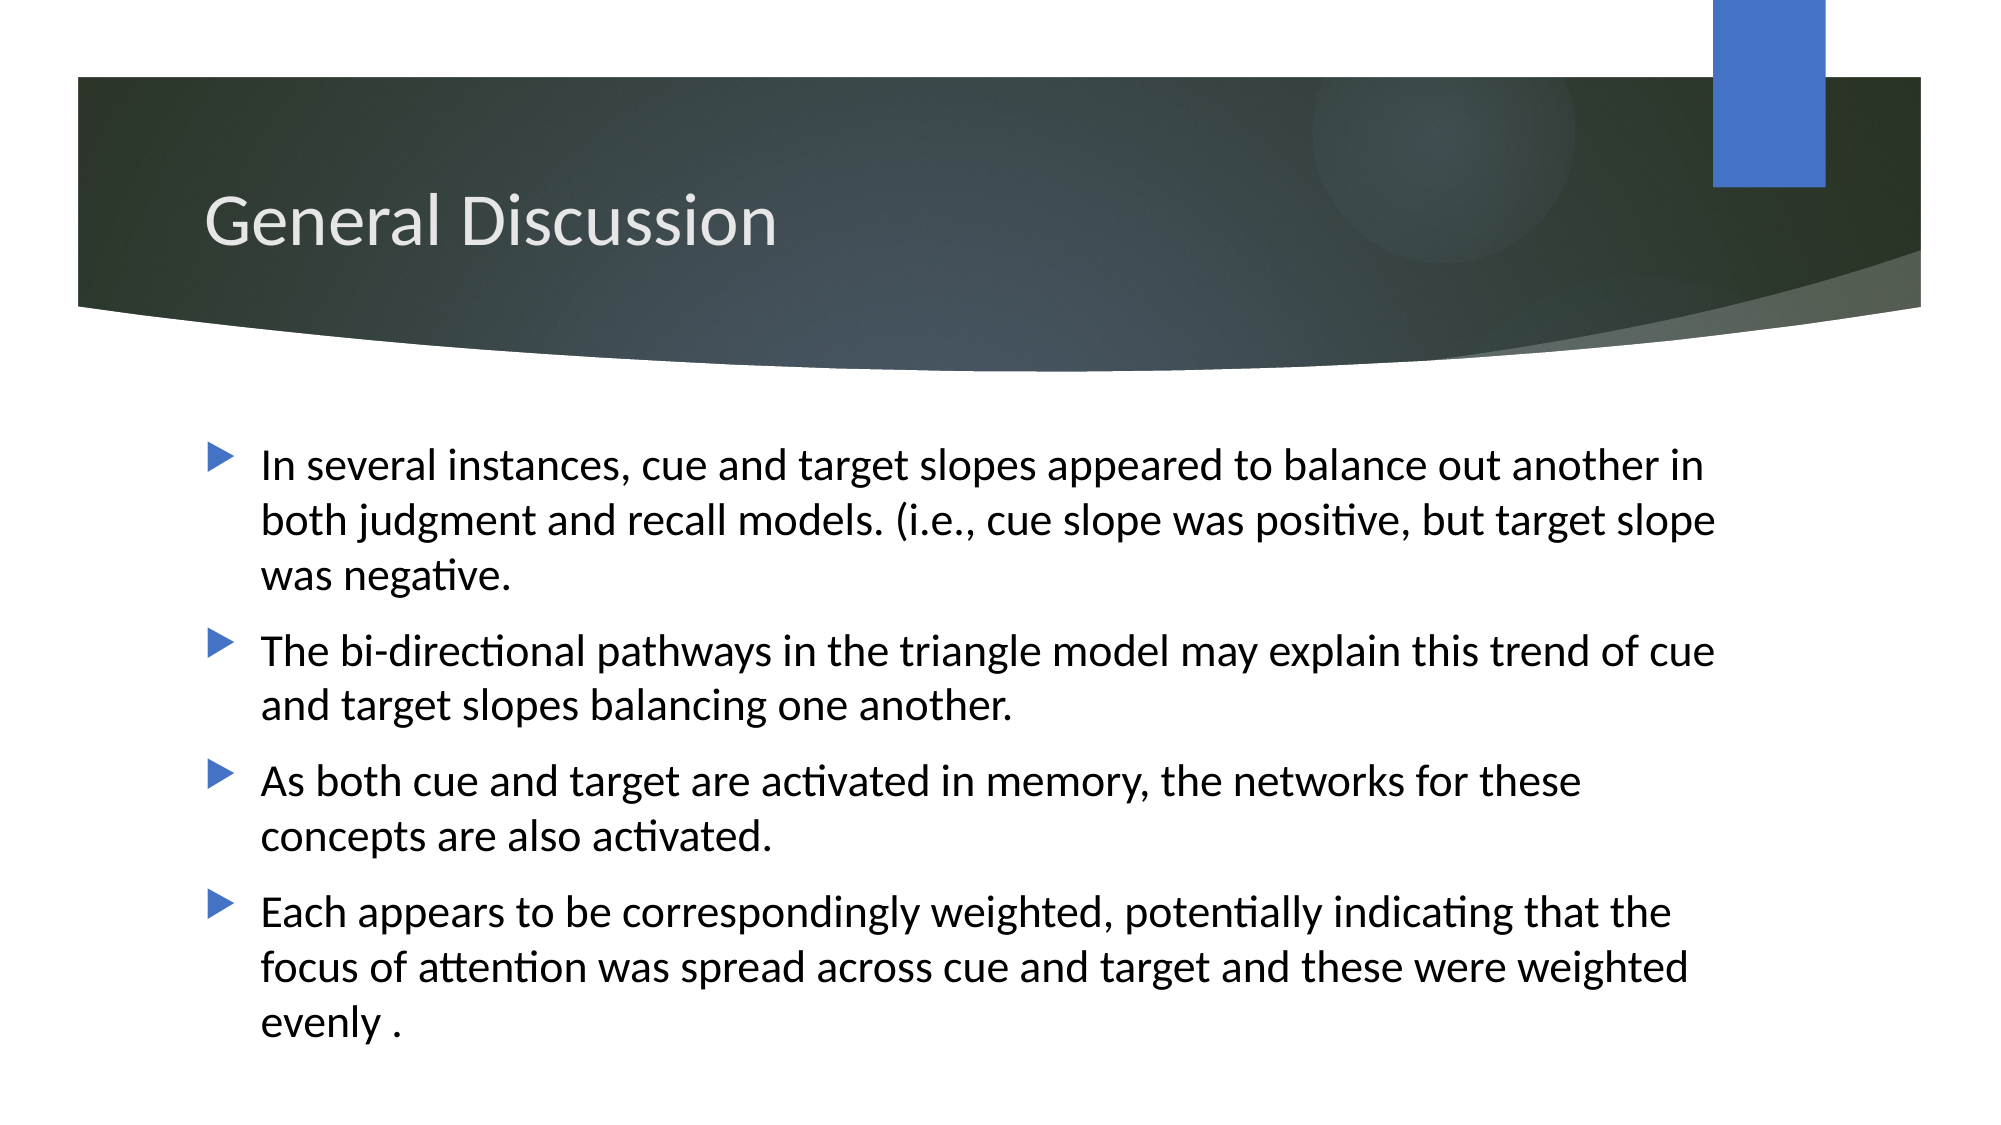

# General Discussion
In several instances, cue and target slopes appeared to balance out another in both judgment and recall models. (i.e., cue slope was positive, but target slope was negative.
The bi-directional pathways in the triangle model may explain this trend of cue and target slopes balancing one another.
As both cue and target are activated in memory, the networks for these concepts are also activated.
Each appears to be correspondingly weighted, potentially indicating that the focus of attention was spread across cue and target and these were weighted evenly .